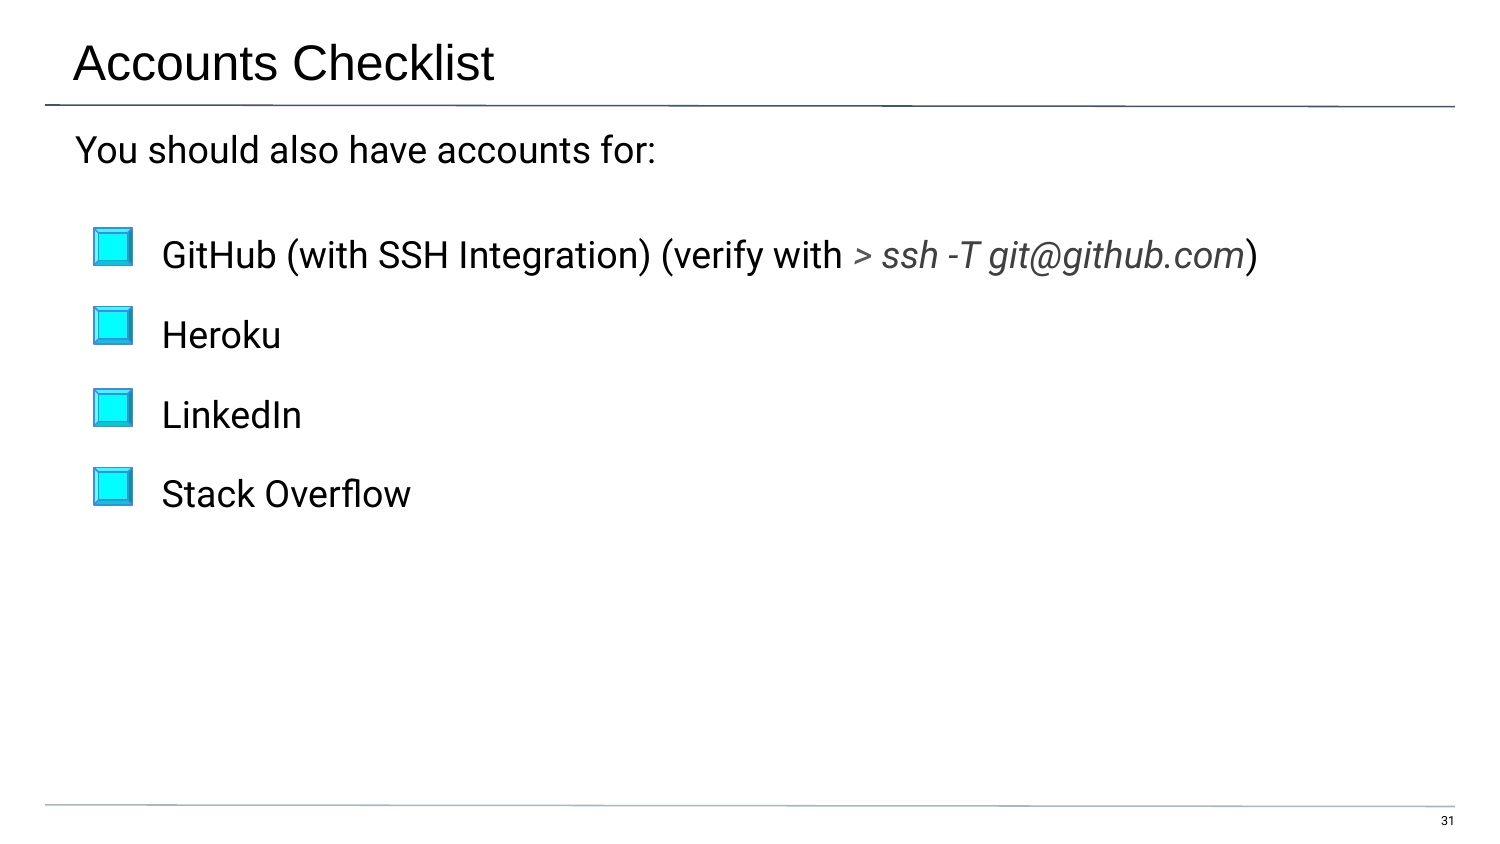

# Accounts Checklist
You should also have accounts for:
GitHub (with SSH Integration) (verify with > ssh -T git@github.com)
Heroku
LinkedIn
Stack Overflow